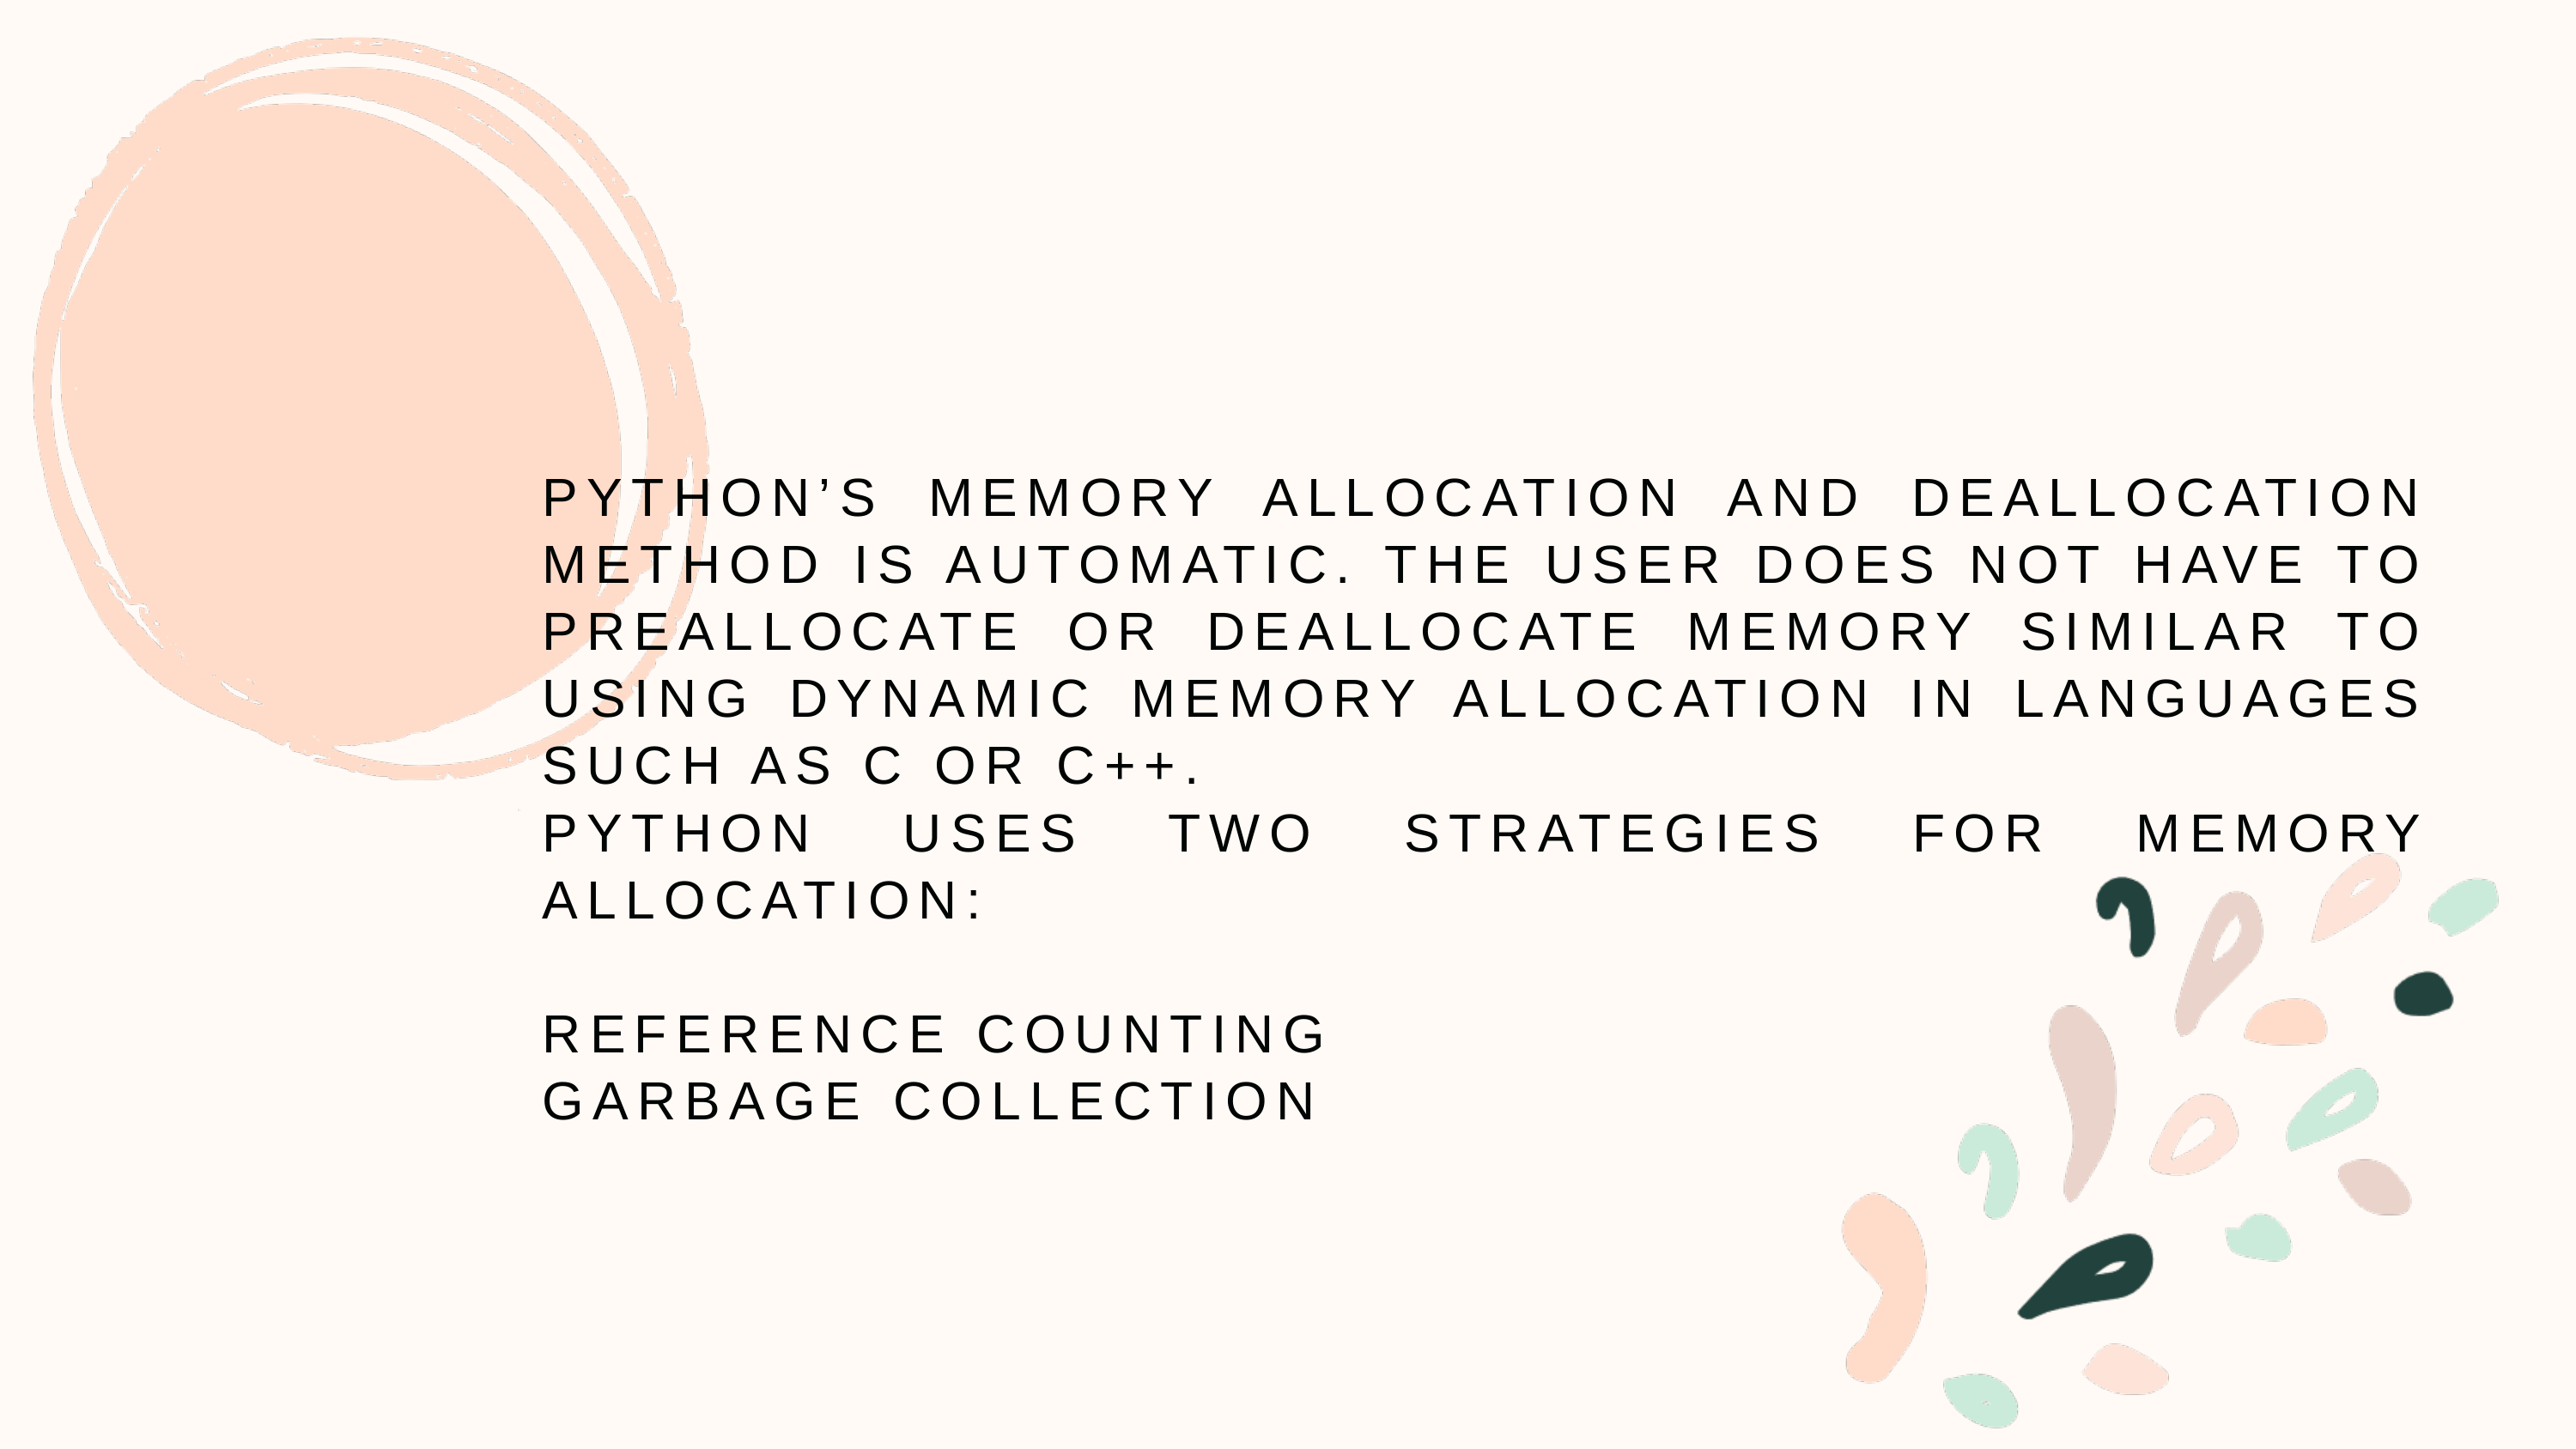

PYTHON’S MEMORY ALLOCATION AND DEALLOCATION METHOD IS AUTOMATIC. THE USER DOES NOT HAVE TO PREALLOCATE OR DEALLOCATE MEMORY SIMILAR TO USING DYNAMIC MEMORY ALLOCATION IN LANGUAGES SUCH AS C OR C++.
PYTHON USES TWO STRATEGIES FOR MEMORY ALLOCATION:

REFERENCE COUNTING
GARBAGE COLLECTION